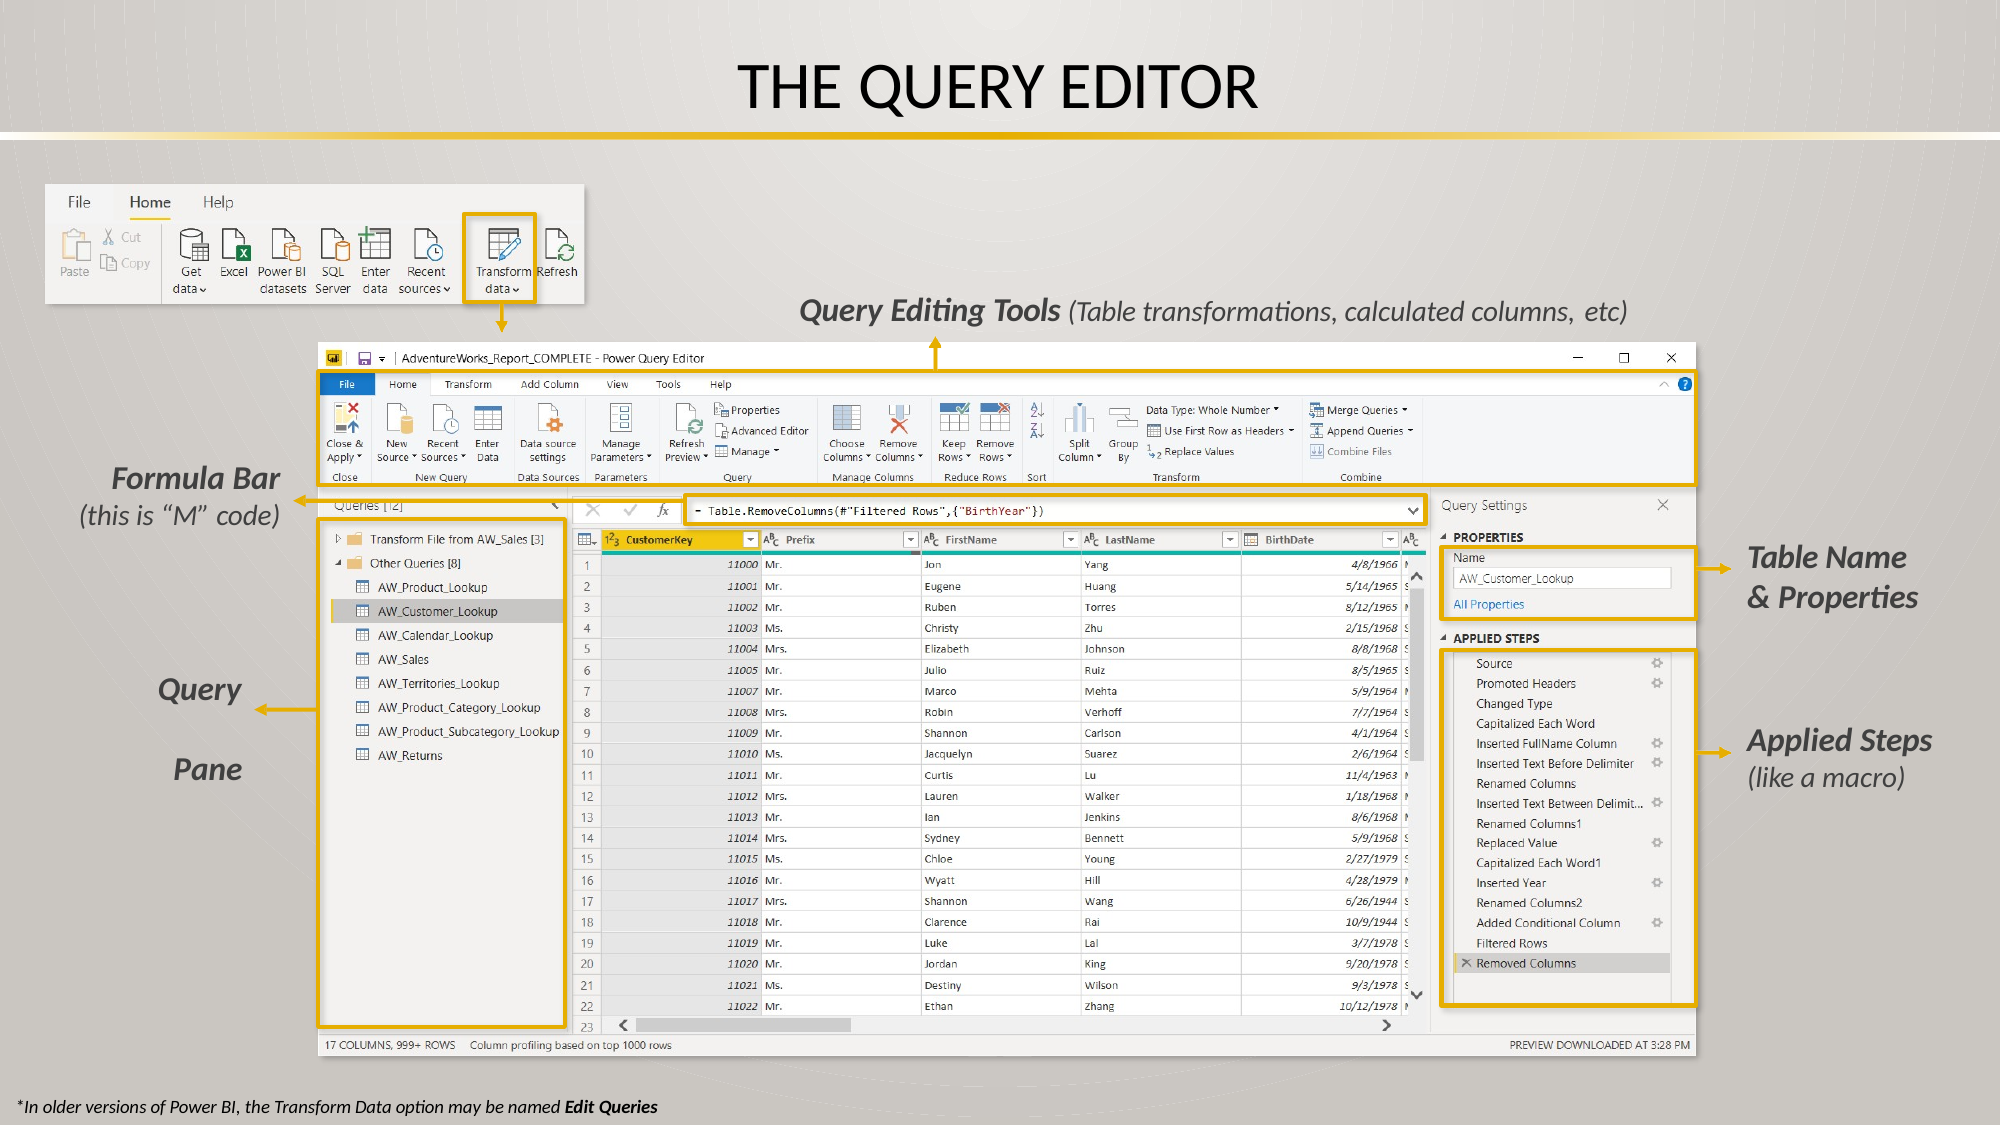

# THE QUERY EDITOR

Query Editing Tools (Table transformations, calculated columns, etc)

Formula Bar
(this is “M” code)
Table Name  & Properties
Query  Pane
Applied Steps
(like a macro)
*In older versions of Power BI, the Transform Data option may be named Edit Queries